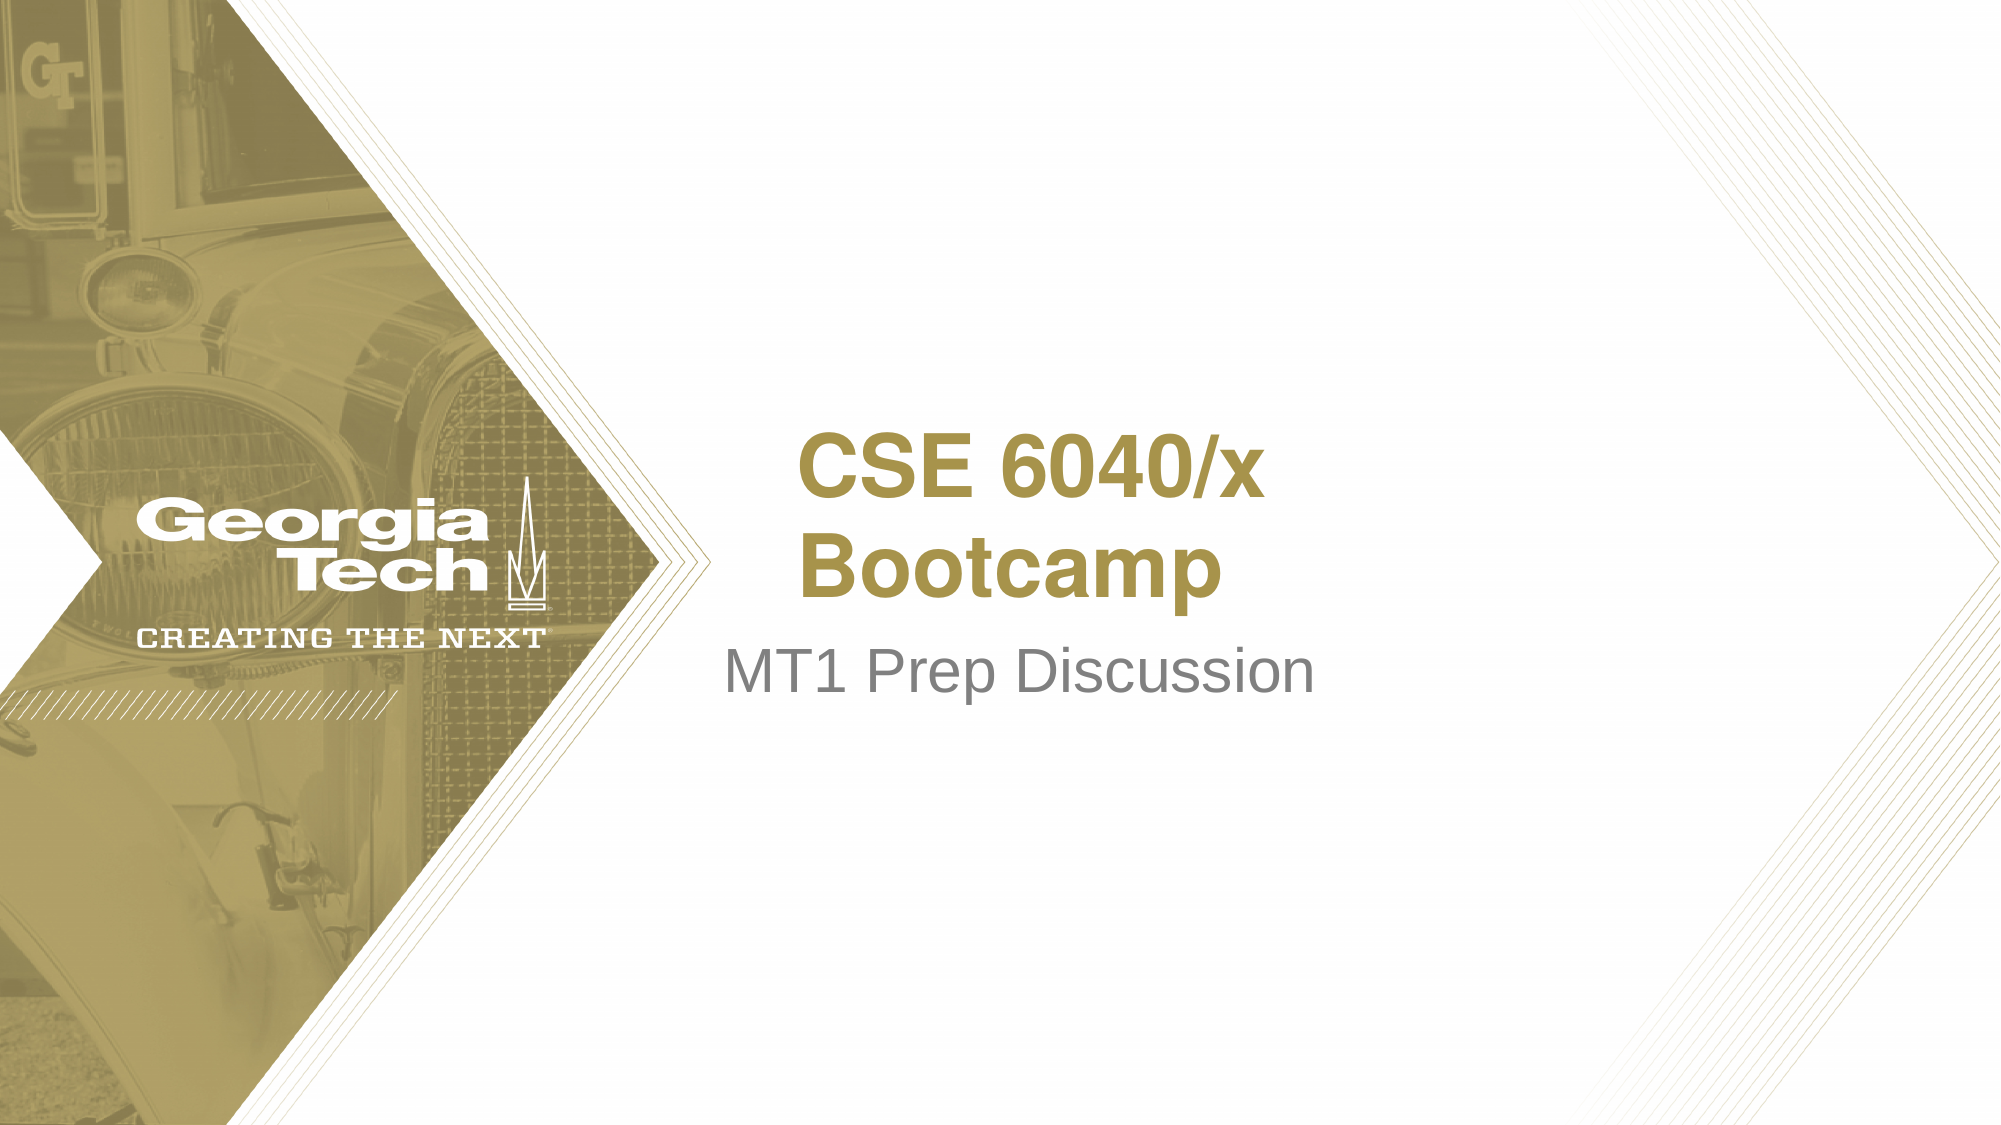

# CSE 6040/x Bootcamp
MT1 Prep Discussion